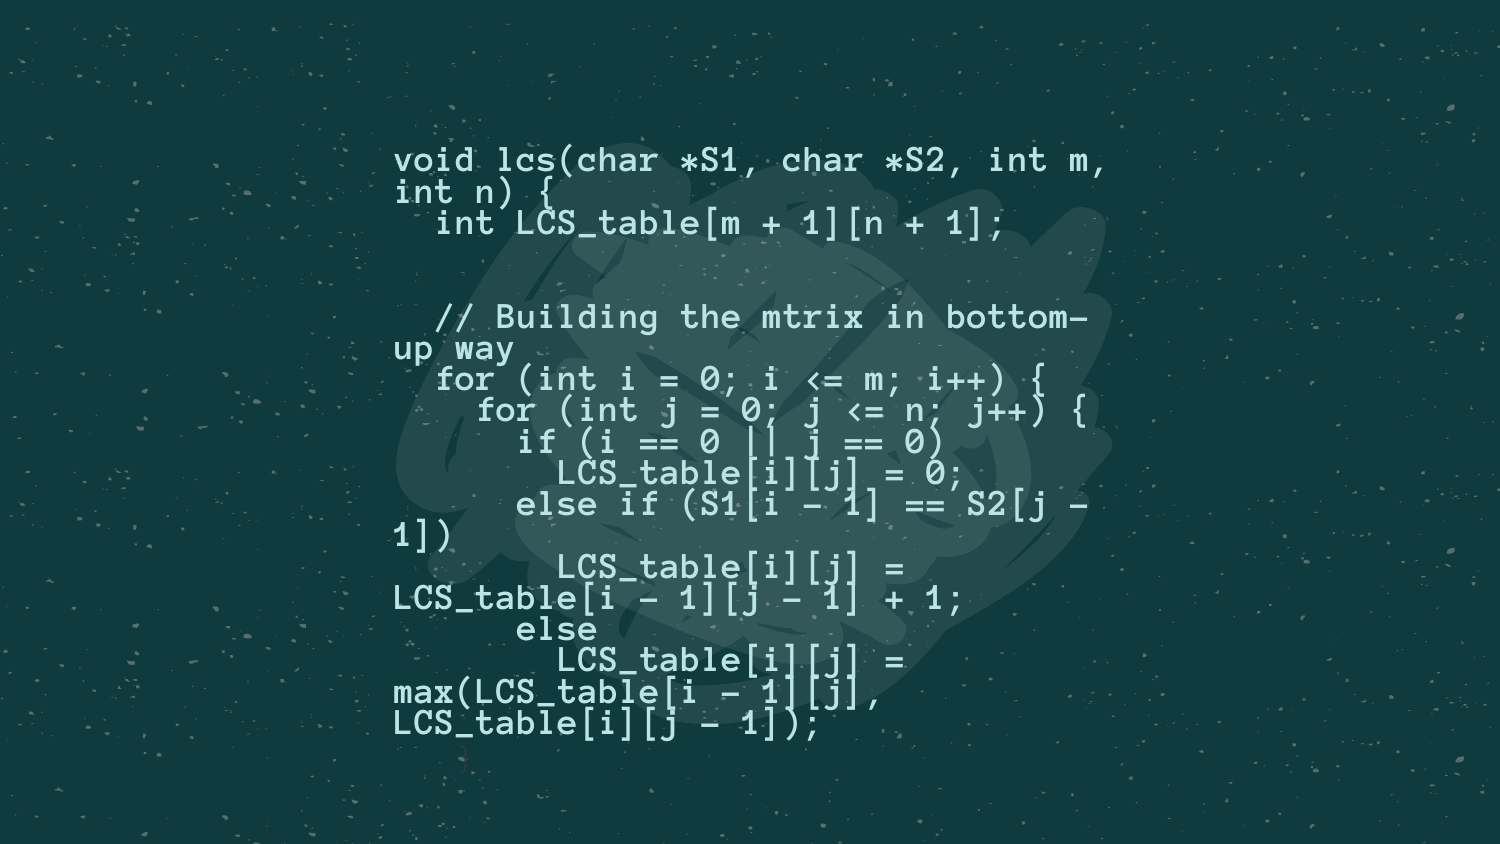

void lcs(char *S1, char *S2, int m, int n) {
  int LCS_table[m + 1][n + 1];

  // Building the mtrix in bottom-up way
  for (int i = 0; i <= m; i++) {
    for (int j = 0; j <= n; j++) {
      if (i == 0 || j == 0)
        LCS_table[i][j] = 0;
      else if (S1[i - 1] == S2[j - 1])
        LCS_table[i][j] = LCS_table[i - 1][j - 1] + 1;
      else
        LCS_table[i][j] = max(LCS_table[i - 1][j], LCS_table[i][j - 1]);
    }